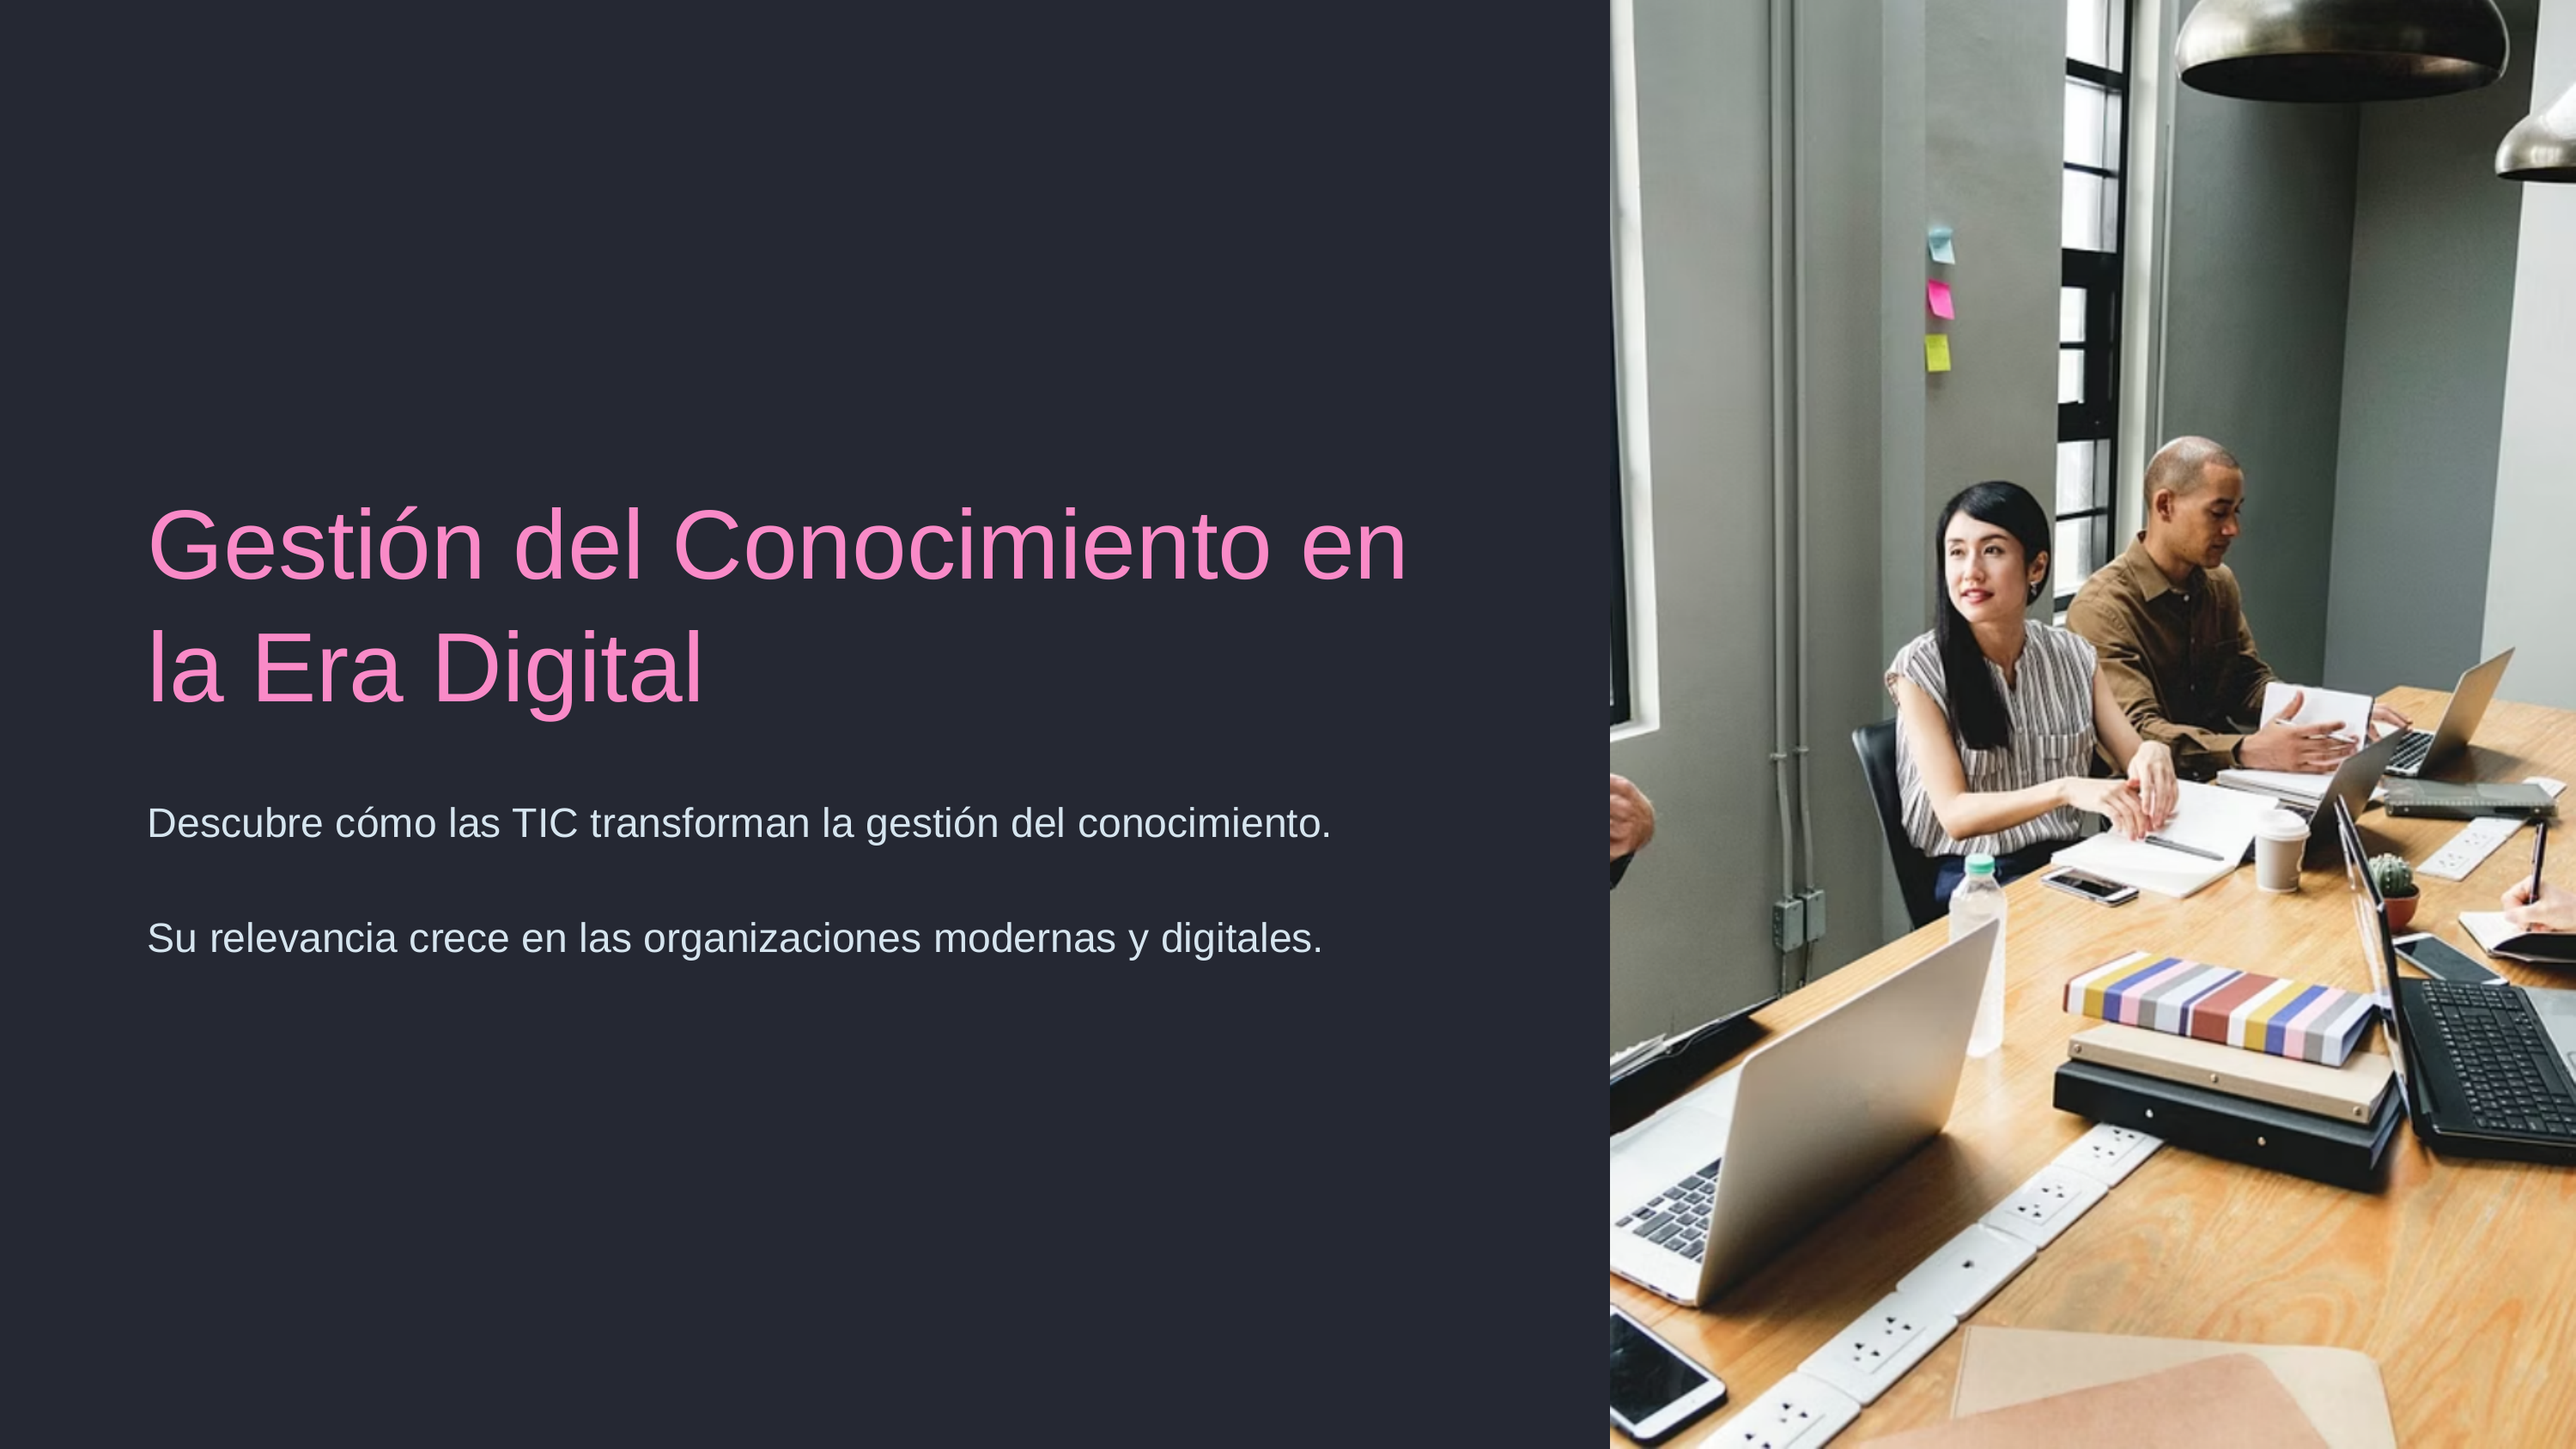

Gestión del Conocimiento en la Era Digital

Descubre cómo las TIC transforman la gestión del conocimiento.

Su relevancia crece en las organizaciones modernas y digitales.